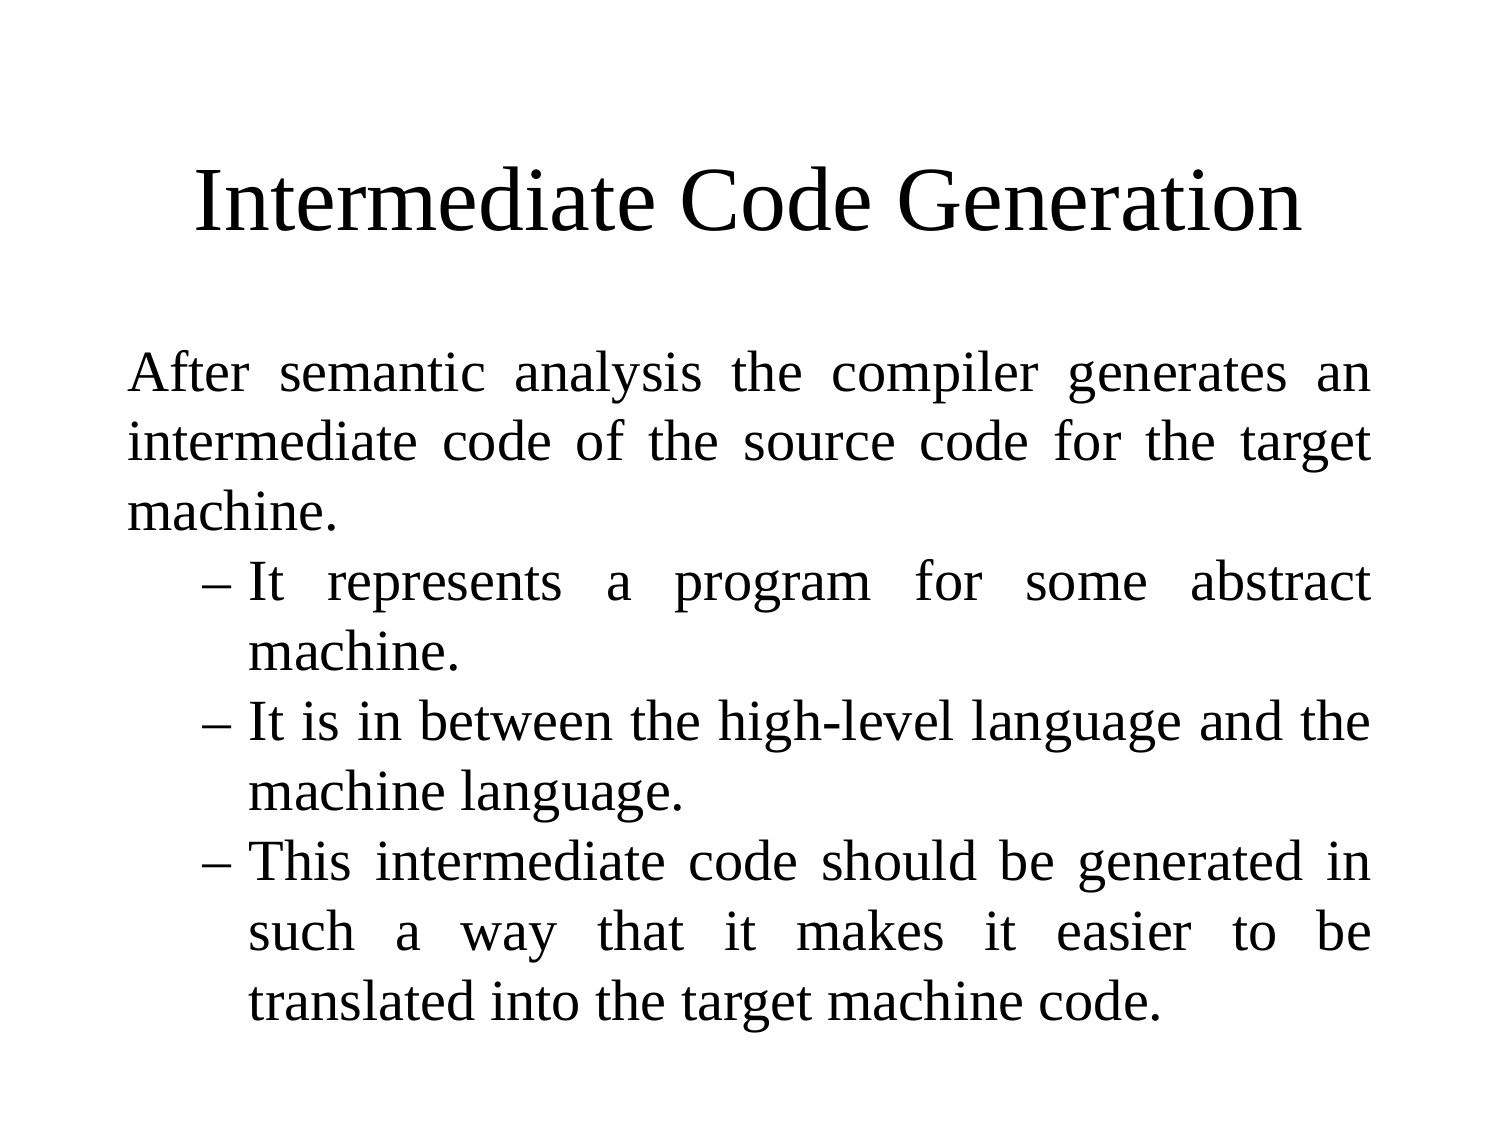

Intermediate Code Generation
After semantic analysis the compiler generates an intermediate code of the source code for the target machine.
It represents a program for some abstract machine.
It is in between the high-level language and the machine language.
This intermediate code should be generated in such a way that it makes it easier to be translated into the target machine code.